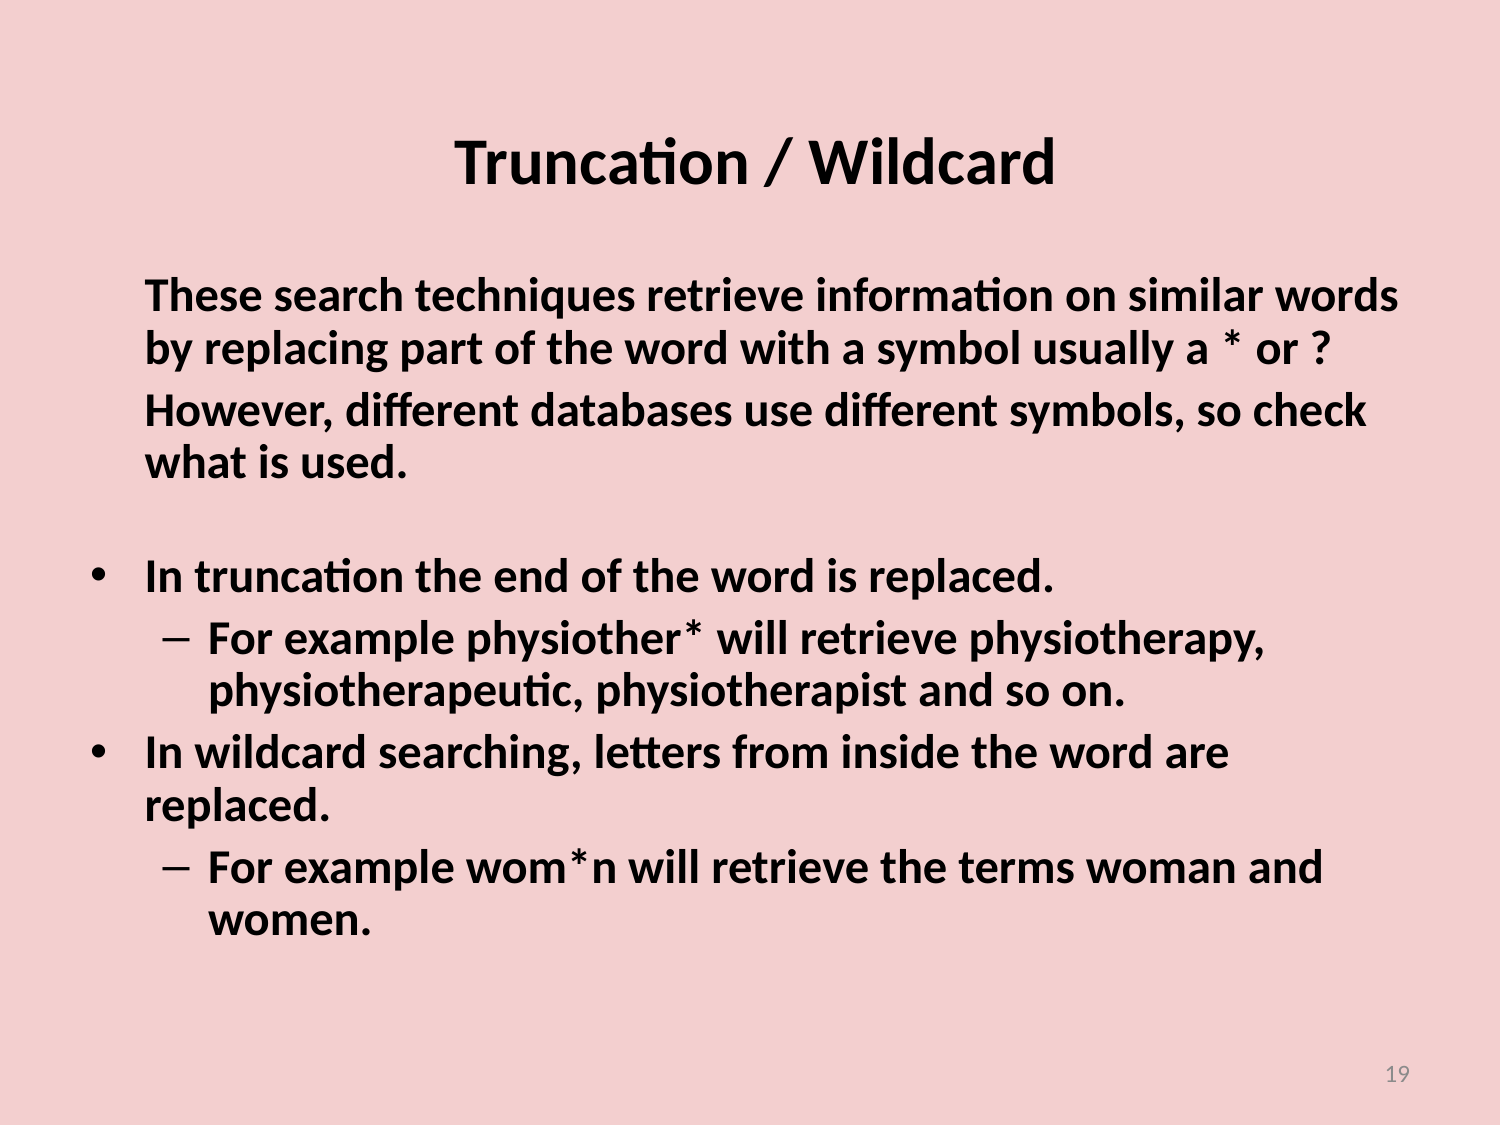

# Truncation / Wildcard
	These search techniques retrieve information on similar words by replacing part of the word with a symbol usually a * or ?
	However, different databases use different symbols, so check what is used.
In truncation the end of the word is replaced.
For example physiother* will retrieve physiotherapy, physiotherapeutic, physiotherapist and so on.
In wildcard searching, letters from inside the word are replaced.
For example wom*n will retrieve the terms woman and women.
19